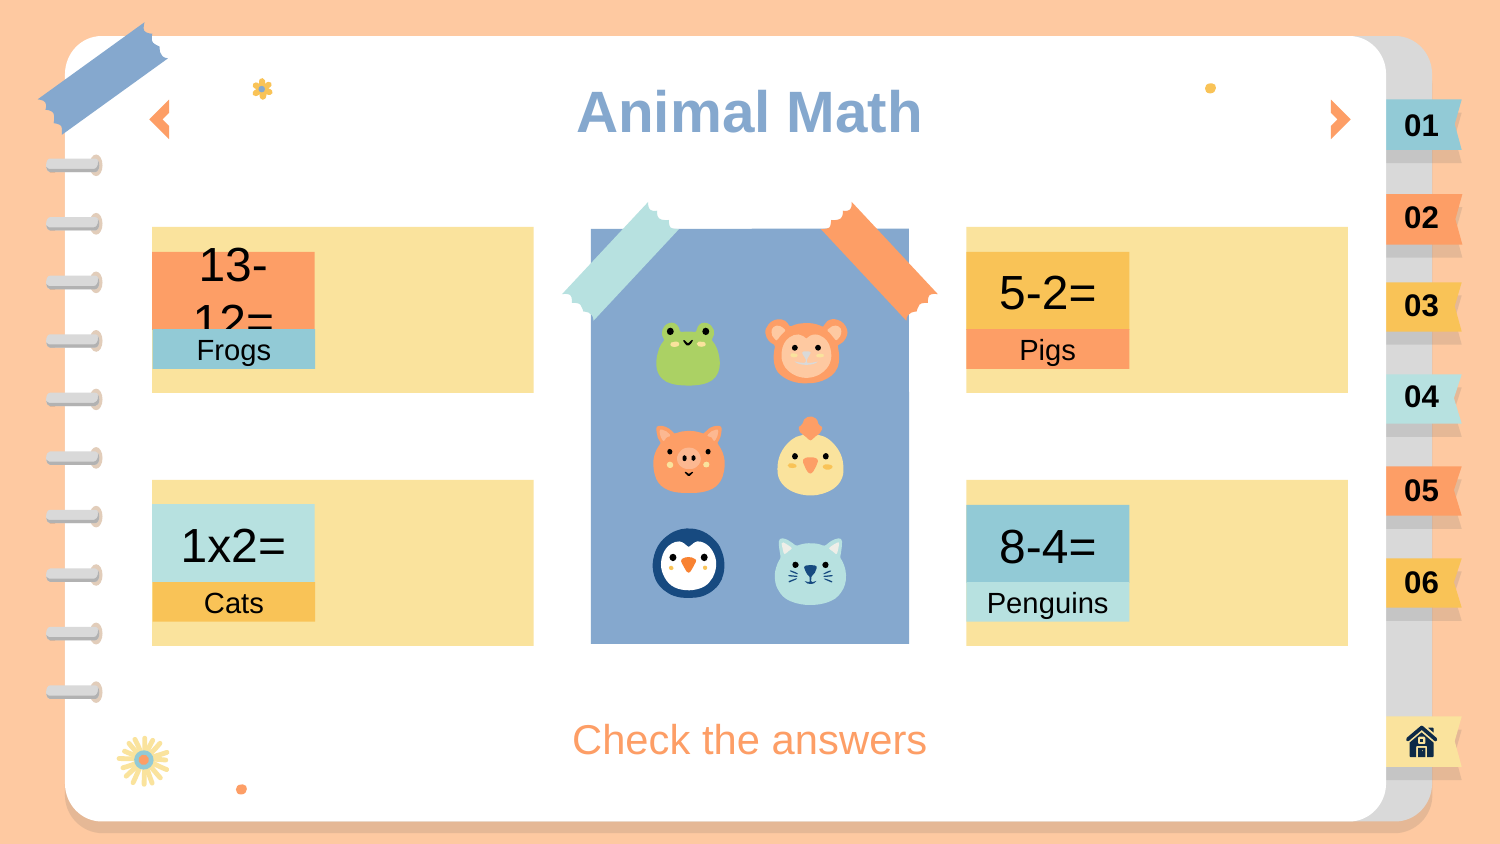

# Animal Math
01

02

13-12=
5-2=
03

Pigs
Frogs
04

05

1x2=
8-4=

06
Penguins
Cats
Check the answers